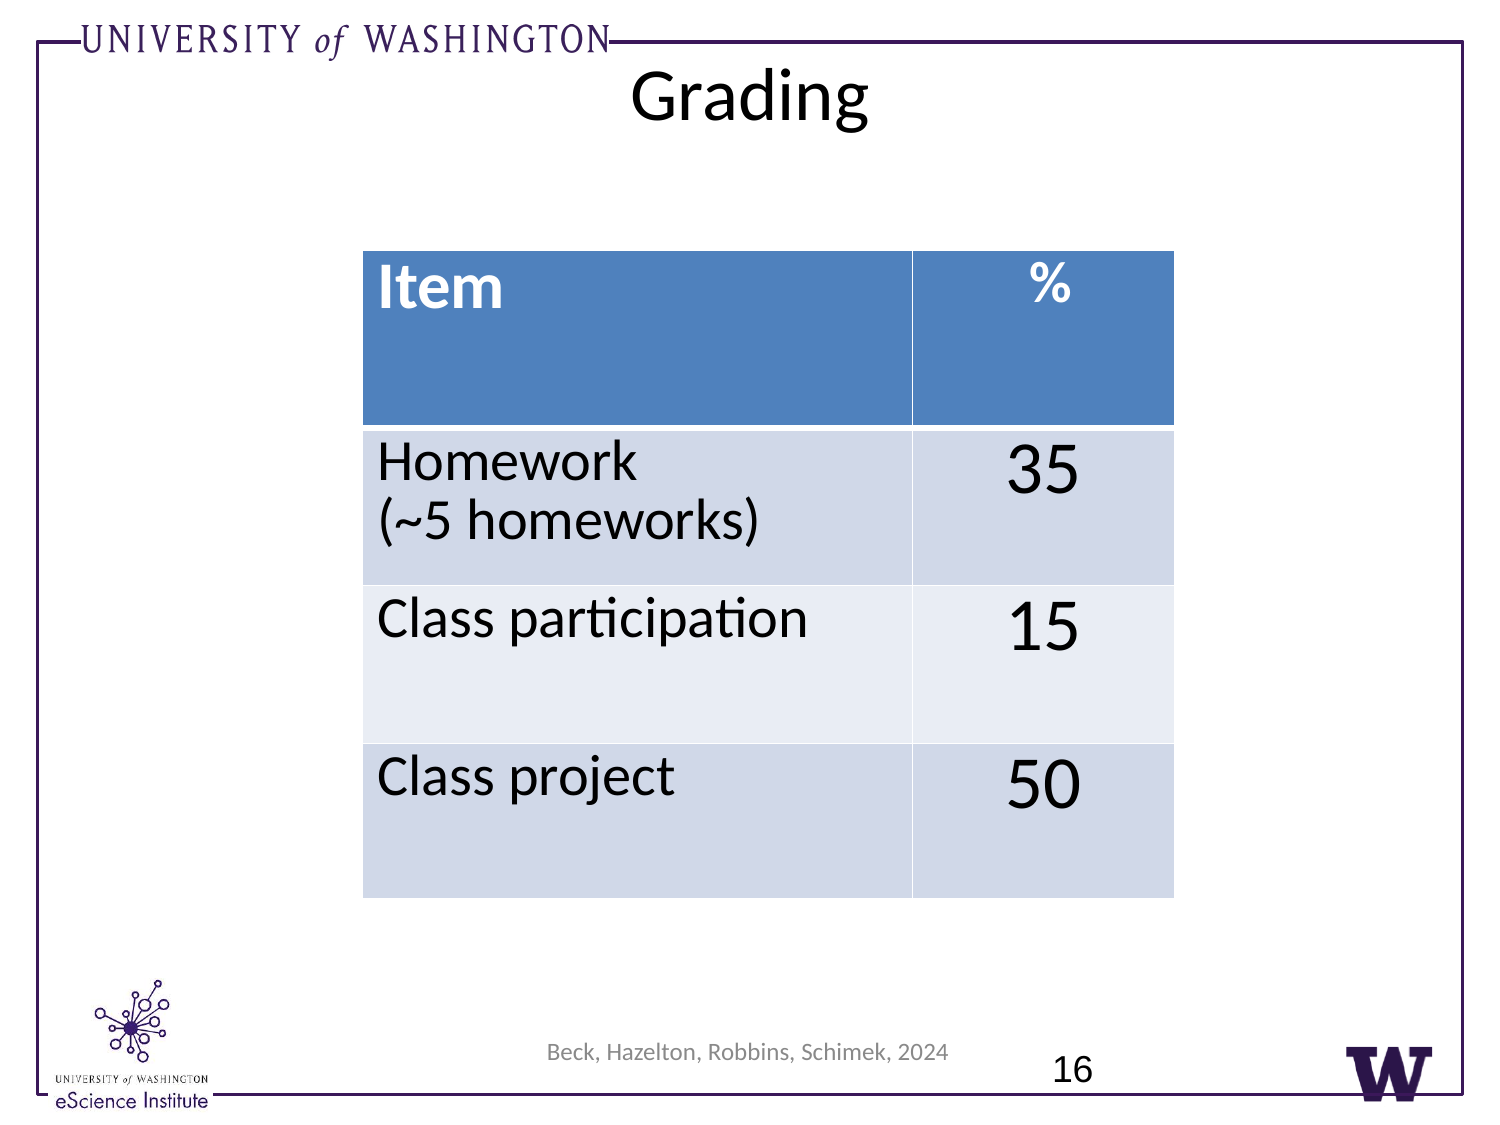

Grading
| Item | % |
| --- | --- |
| Homework (~5 homeworks) | 35 |
| Class participation | 15 |
| Class project | 50 |
Beck, Hazelton, Robbins, Schimek, 2024
16